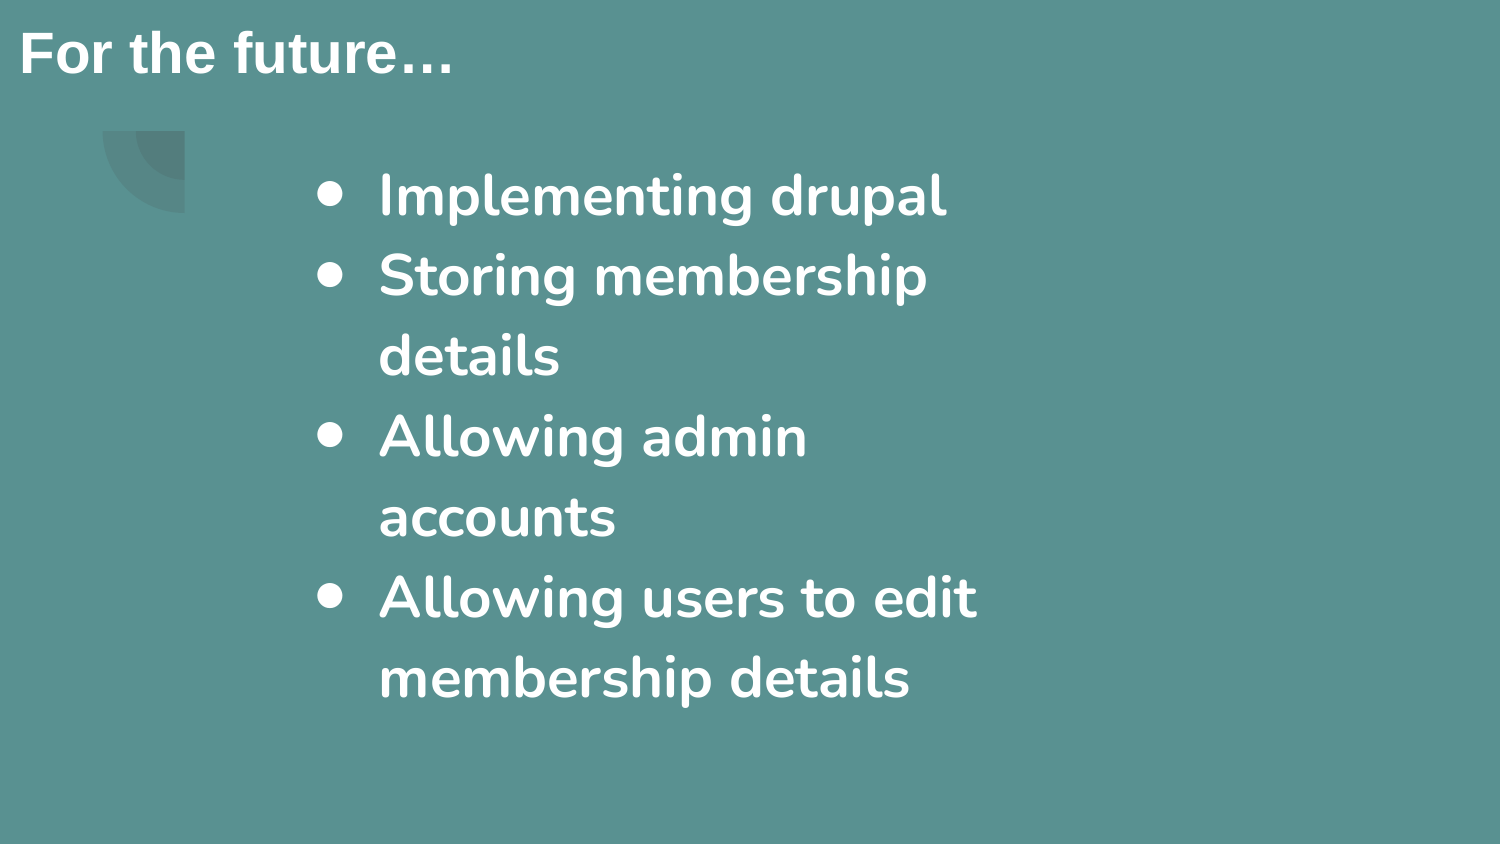

# For the future…
Implementing drupal
Storing membership details
Allowing admin accounts
Allowing users to edit membership details